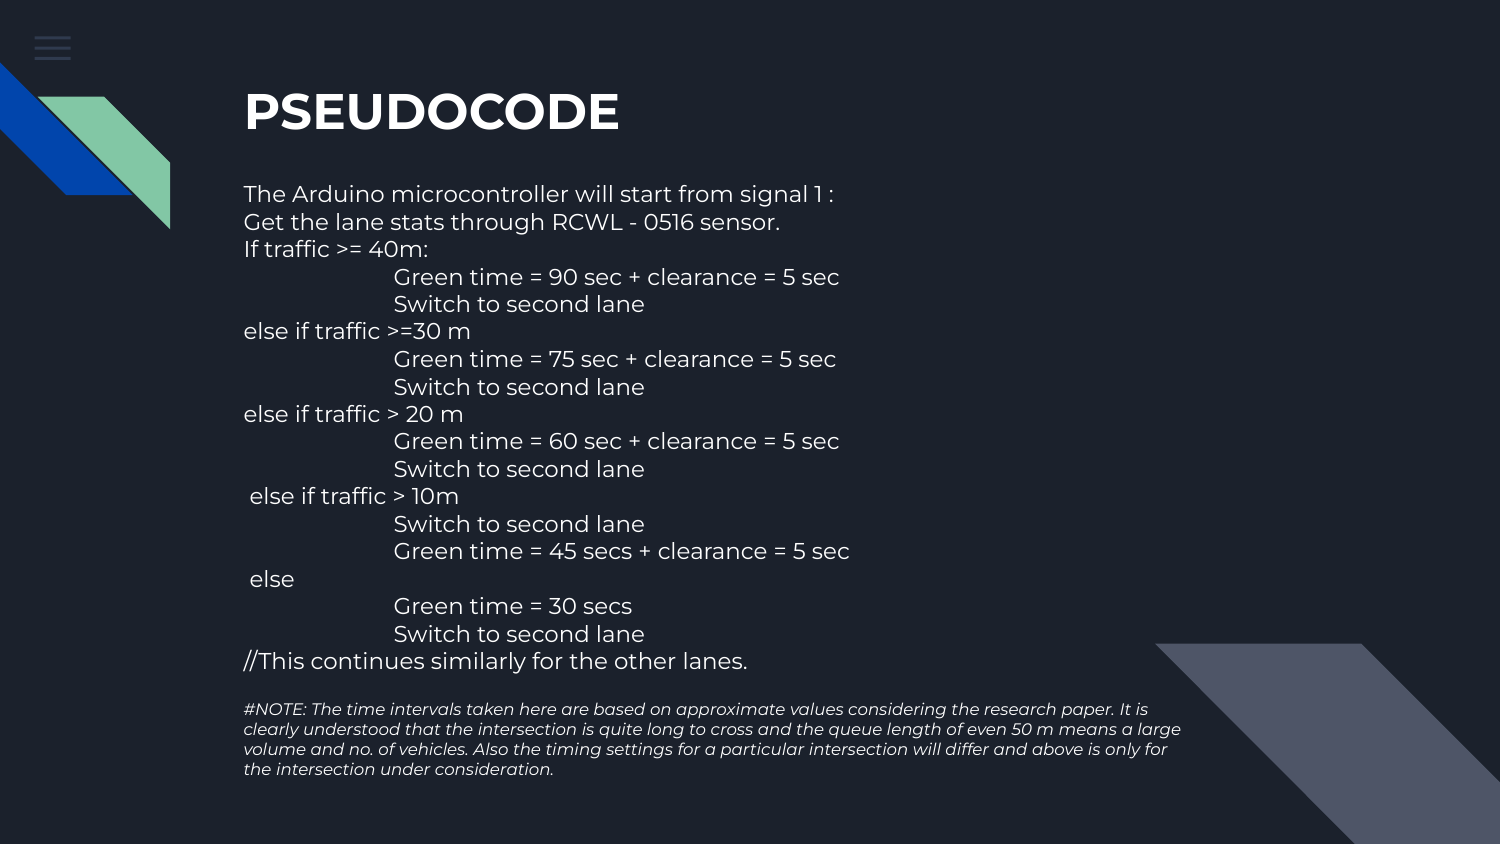

# PSEUDOCODE

The Arduino microcontroller will start from signal 1 :
Get the lane stats through RCWL - 0516 sensor.
If traffic >= 40m:
	Green time = 90 sec + clearance = 5 sec
	Switch to second lane
else if traffic >=30 m
	Green time = 75 sec + clearance = 5 sec
	Switch to second lane
else if traffic > 20 m
	Green time = 60 sec + clearance = 5 sec
	Switch to second lane
 else if traffic > 10m
	Switch to second lane
	Green time = 45 secs + clearance = 5 sec
 else
	Green time = 30 secs
	Switch to second lane
//This continues similarly for the other lanes.

#NOTE: The time intervals taken here are based on approximate values considering the research paper. It is clearly understood that the intersection is quite long to cross and the queue length of even 50 m means a large volume and no. of vehicles. Also the timing settings for a particular intersection will differ and above is only for the intersection under consideration.